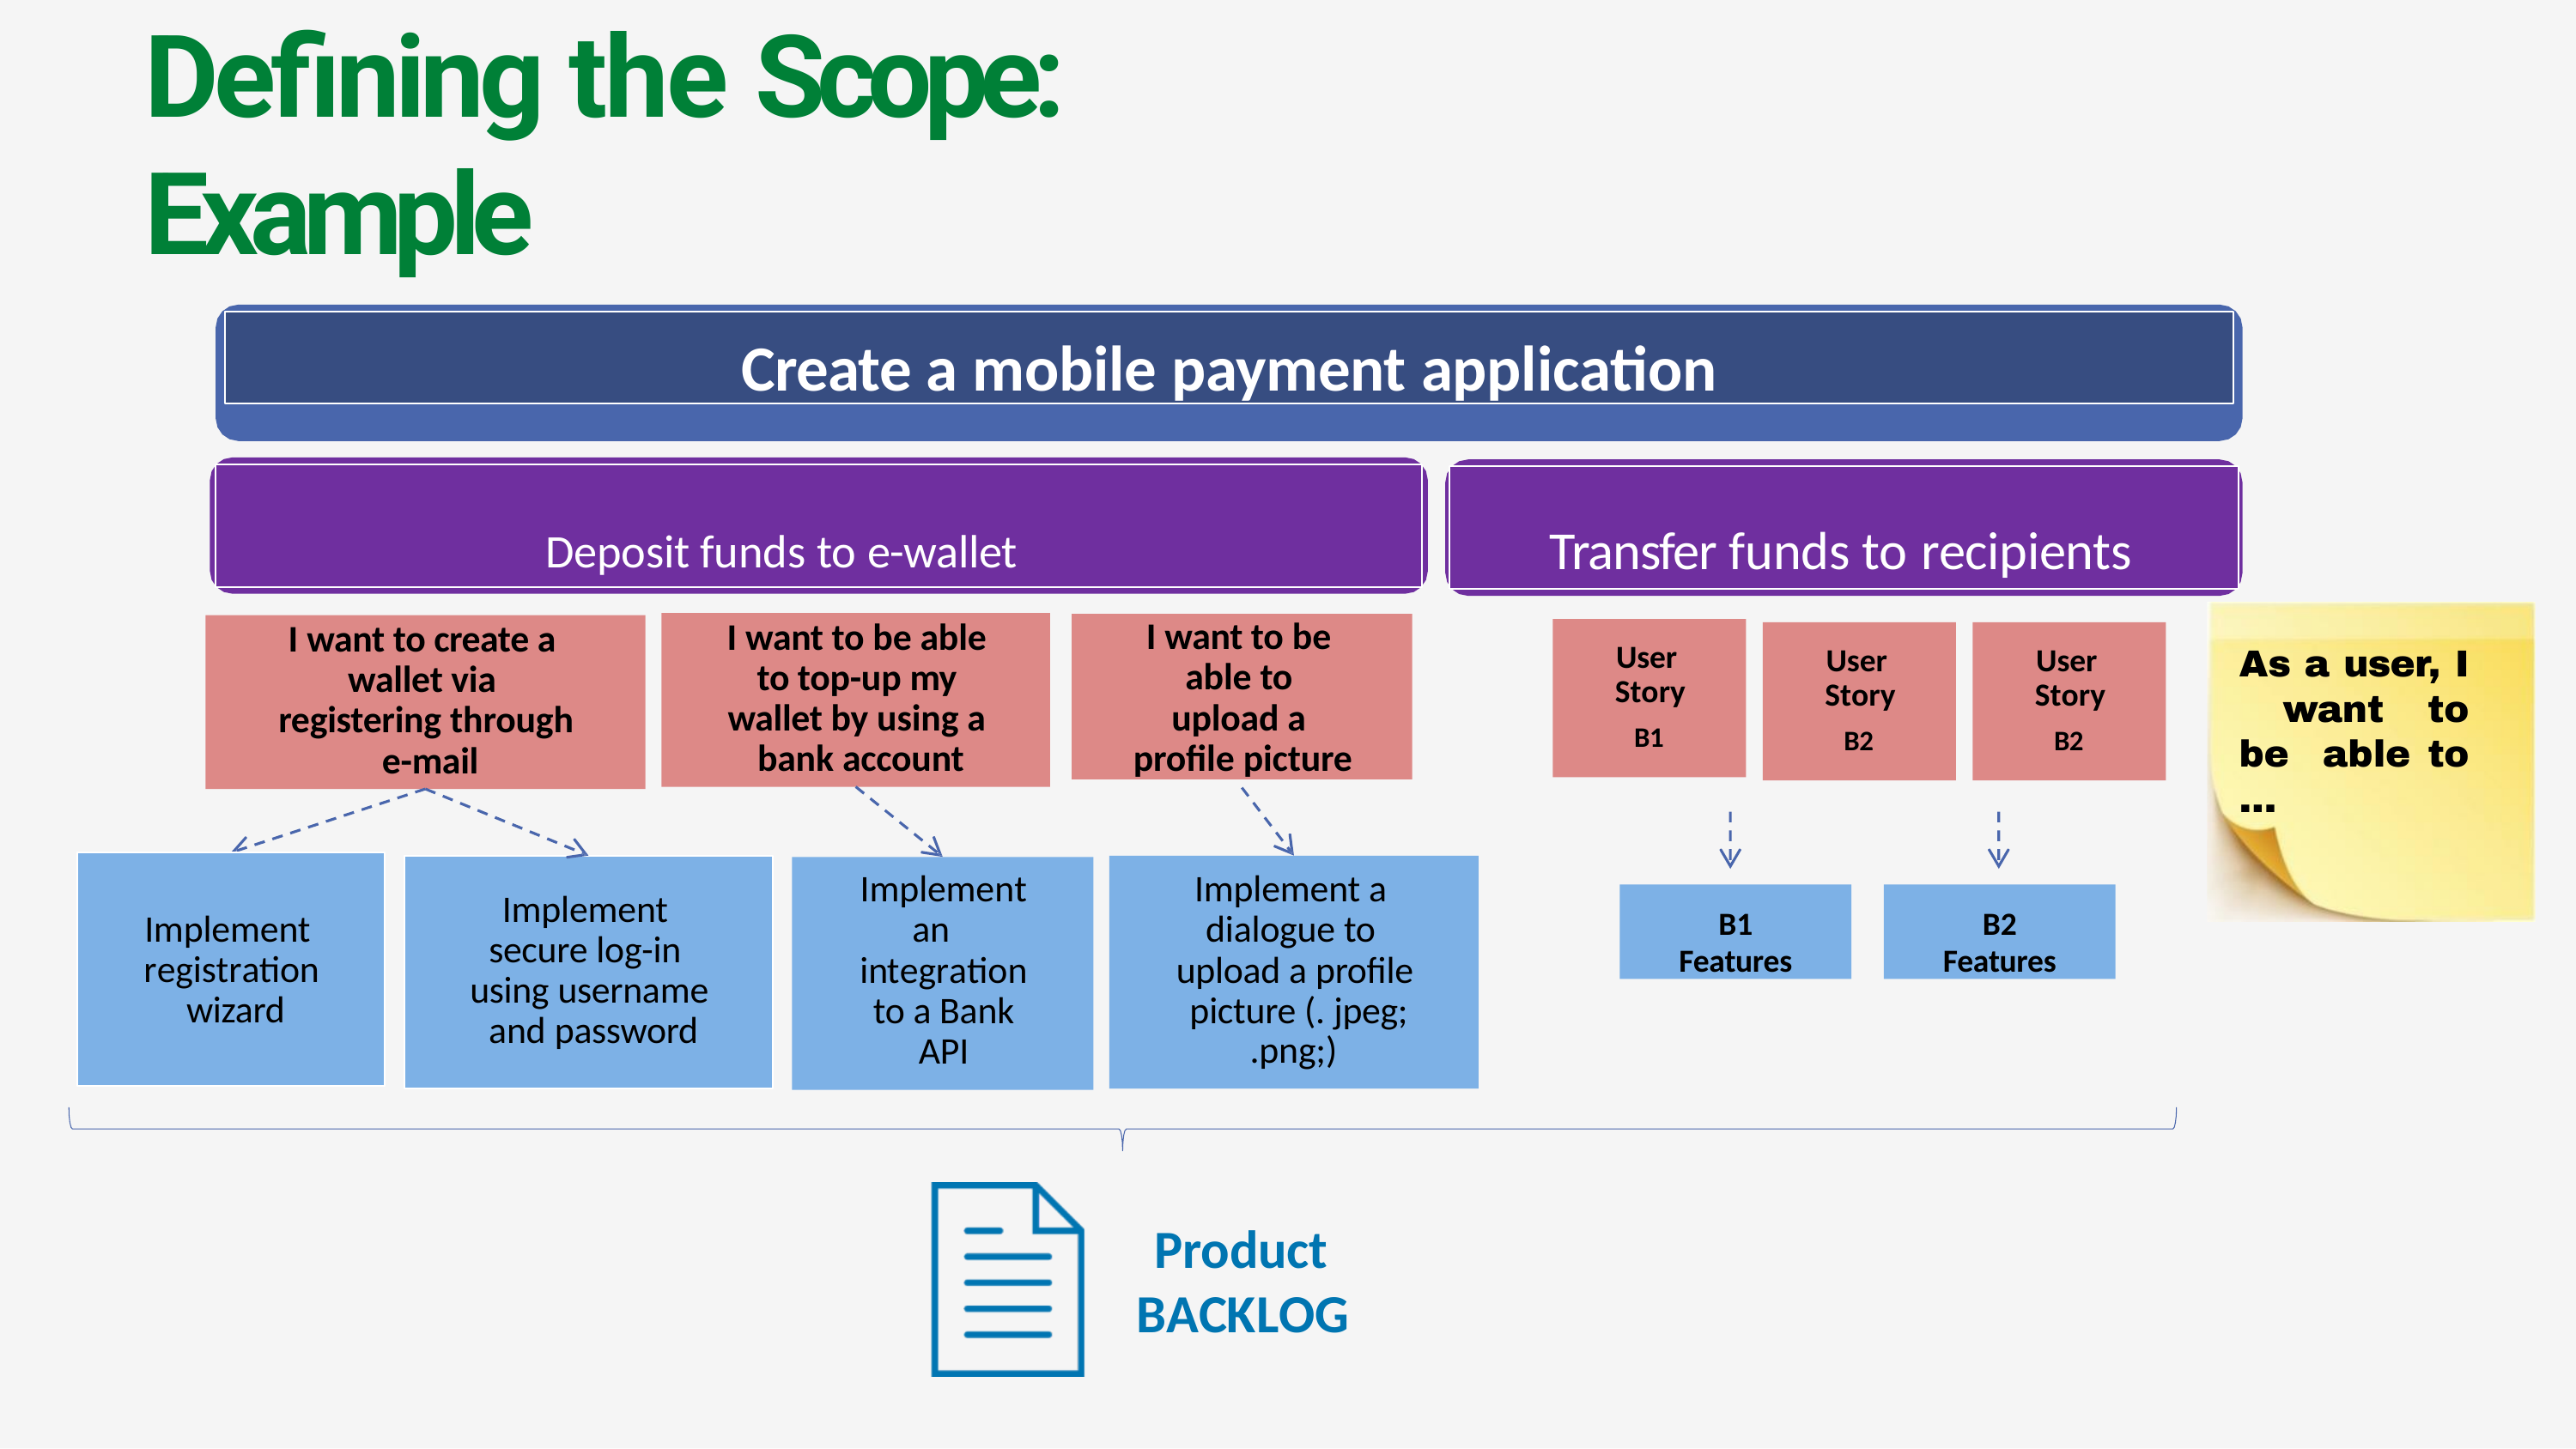

# Defining the Scope: Example

Create a mobile payment application

Deposit funds to e-wallet	Transfer funds to recipients

I want to be able  to top-up my  wallet by using a  bank account
I want to create a  wallet via  registering through  e-mail

I want to be  able to  upload a  profile picture

User  Story
B1
User  Story
B2
User  Story
B2
As a user, I  want to be  able to …

Implement  registration  wizard

Implement  secure log-in  using username  and password

Implement a  dialogue to  upload a profile  picture (. jpeg;
.png;)
Implement  an     integration  to a Bank  API
B1
Features
B2
Features

Product  BACKLOG